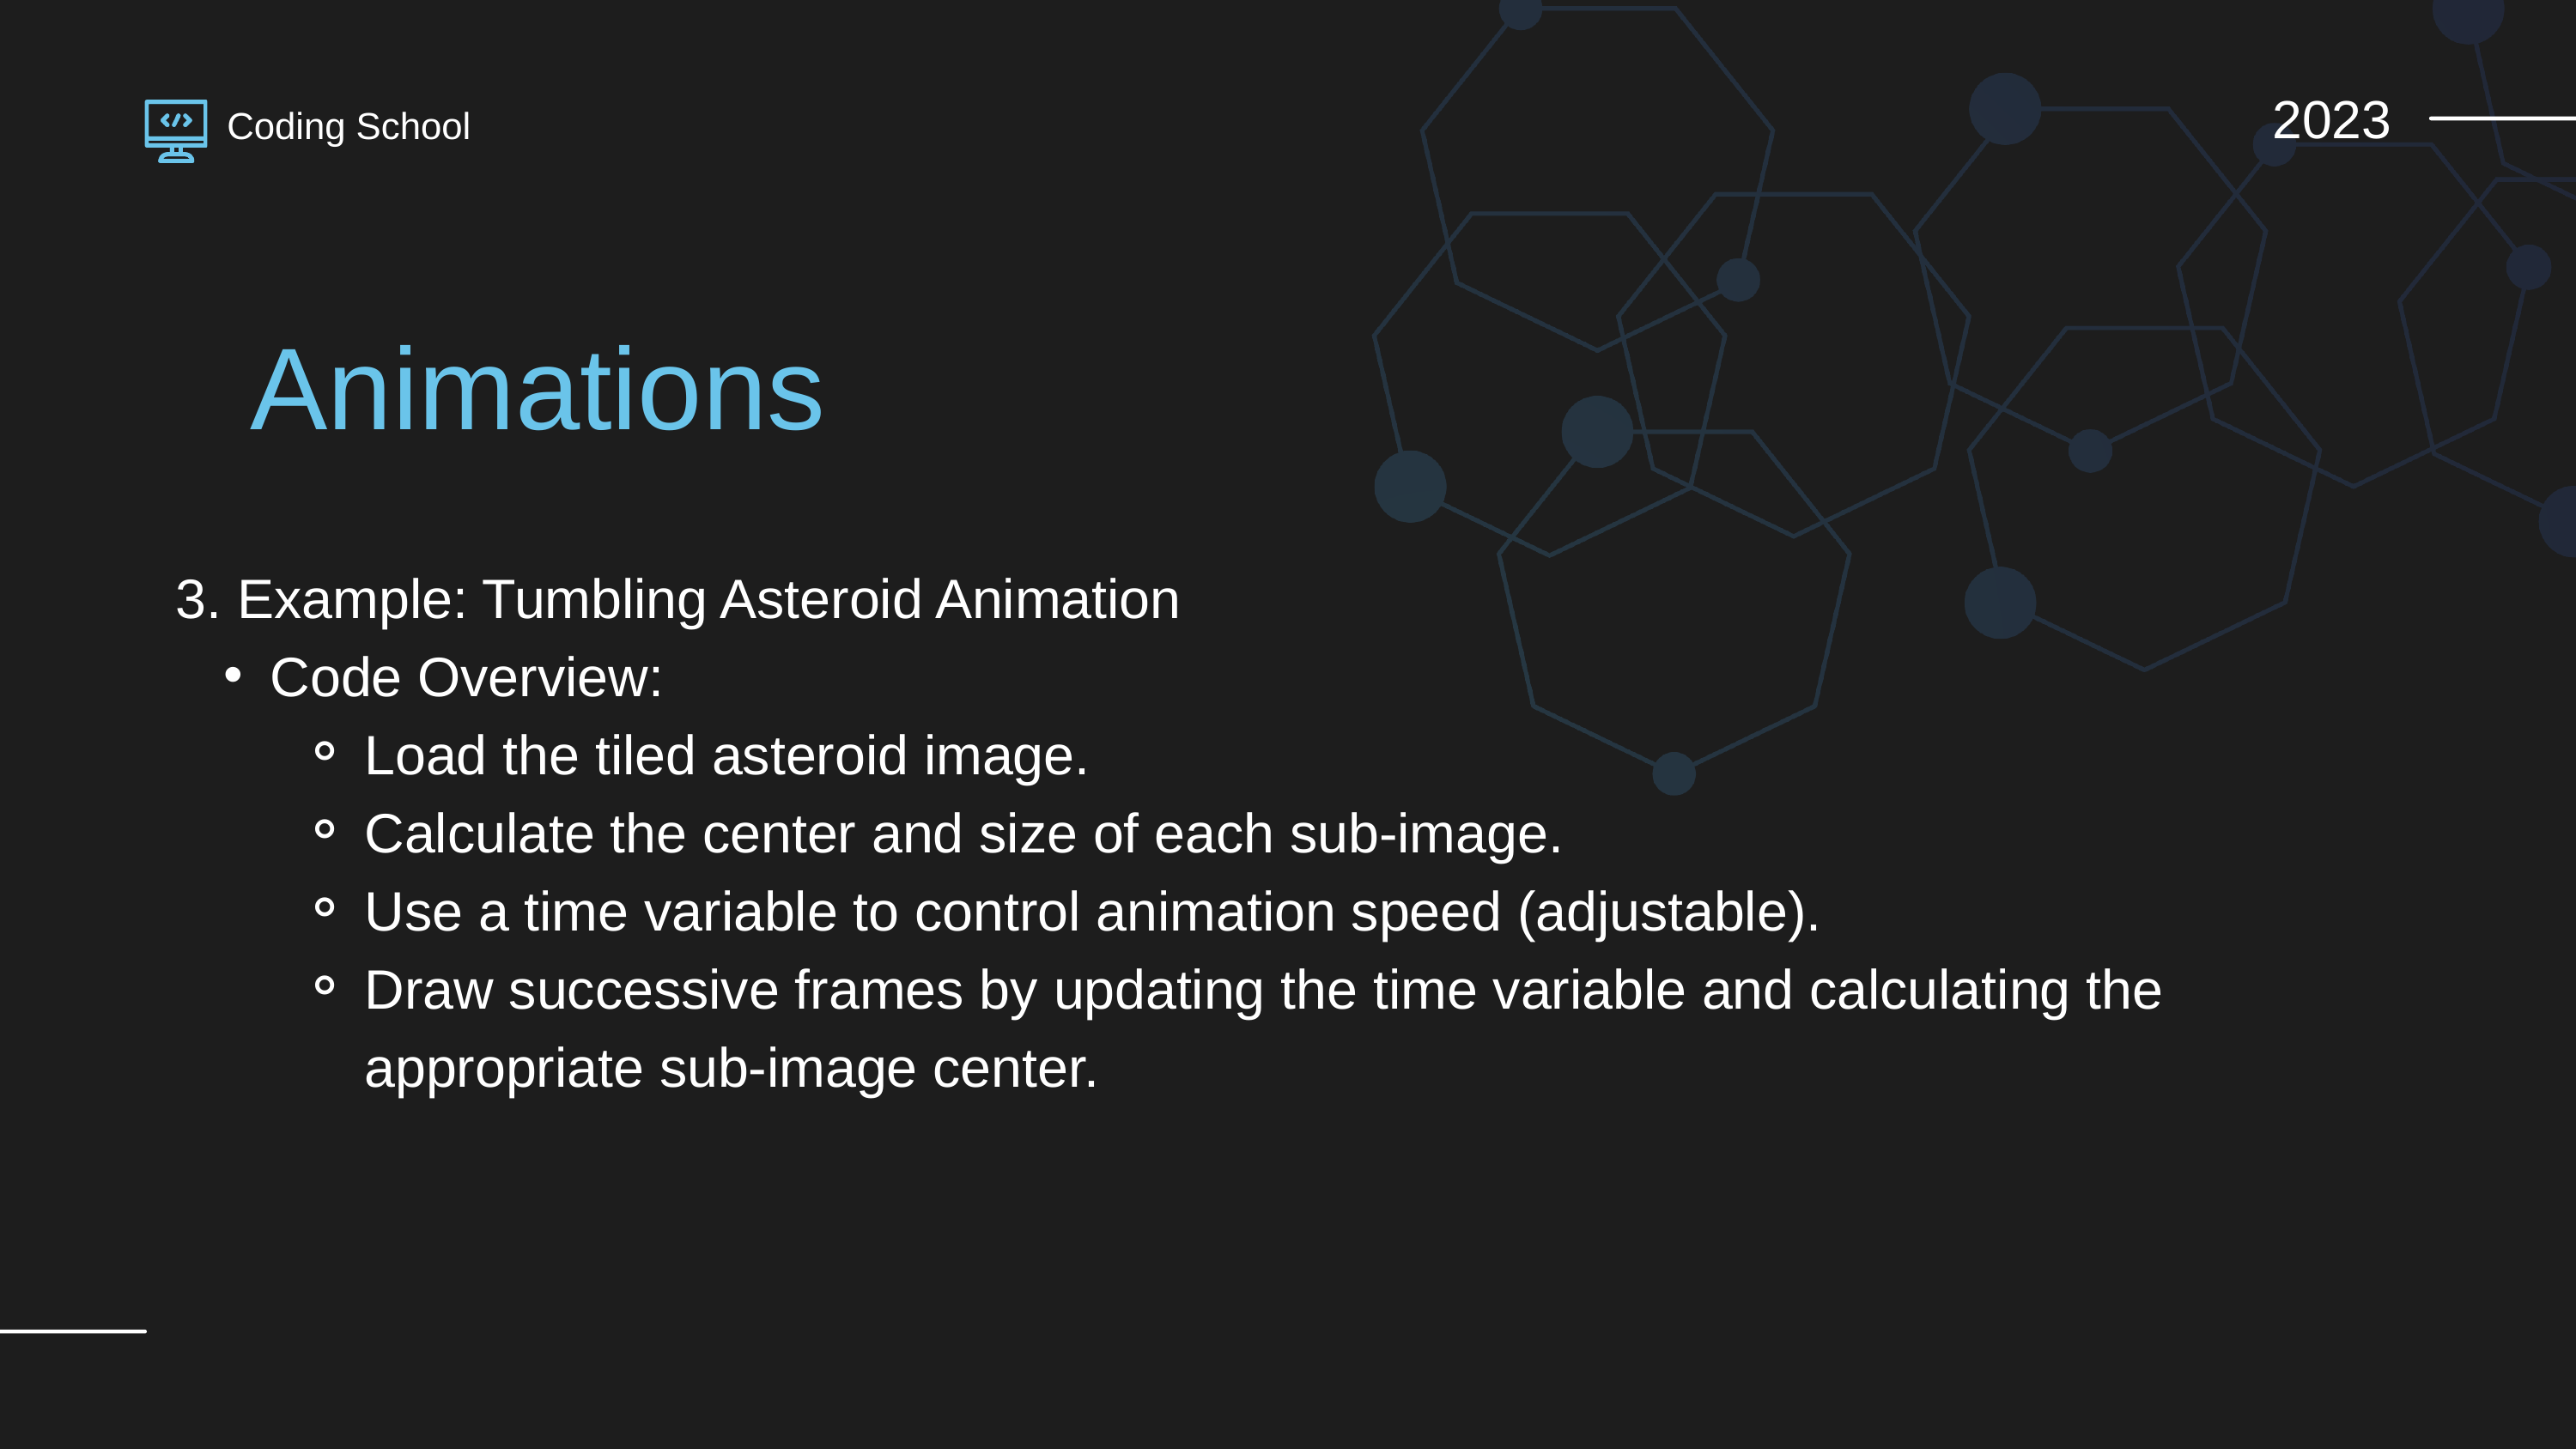

2023
Coding School

Animations
3. Example: Tumbling Asteroid Animation
Code Overview:
Load the tiled asteroid image.
Calculate the center and size of each sub-image.
Use a time variable to control animation speed (adjustable).
Draw successive frames by updating the time variable and calculating the appropriate sub-image center.